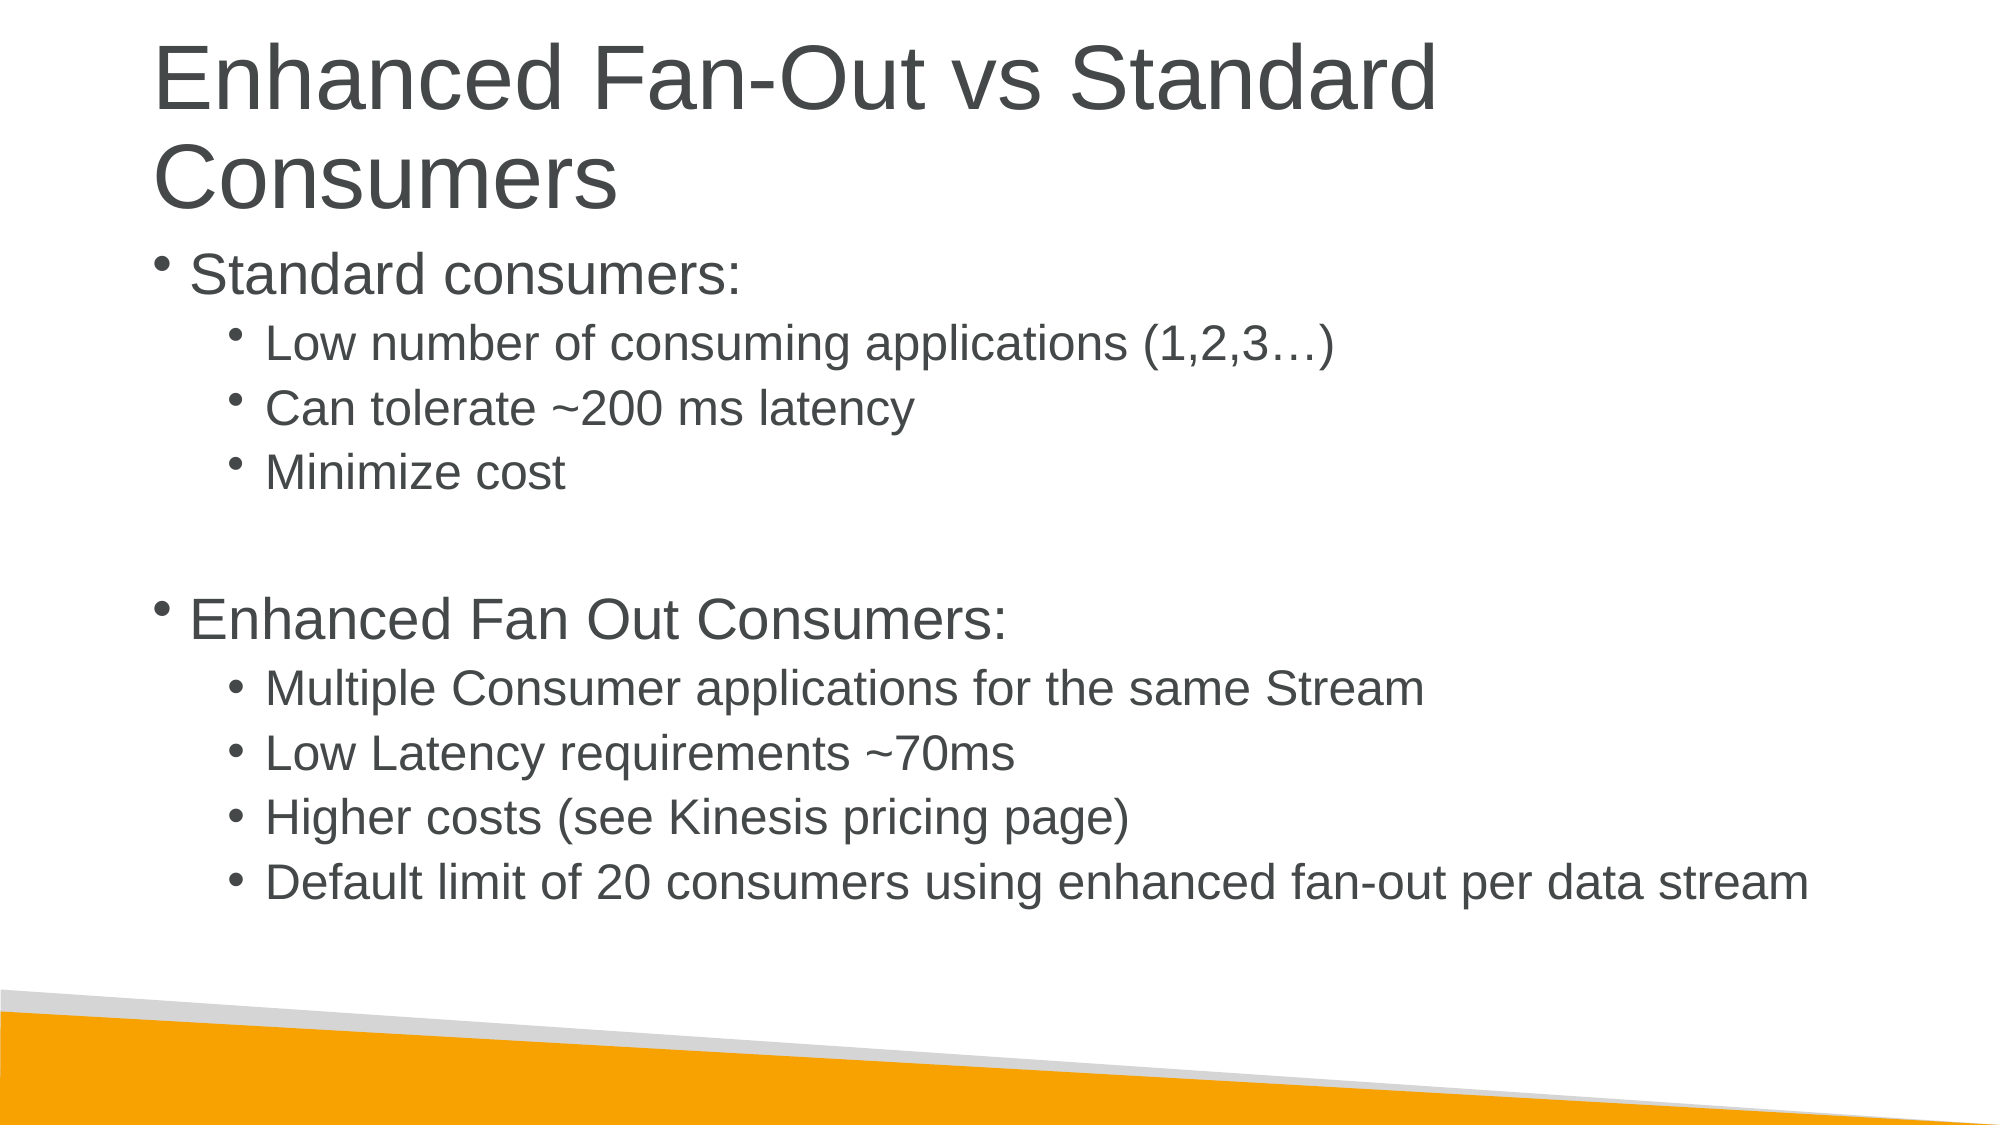

# Enhanced Fan-Out vs Standard Consumers
Standard consumers:
Low number of consuming applications (1,2,3…)
Can tolerate ~200 ms latency
Minimize cost

Enhanced Fan Out Consumers:
Multiple Consumer applications for the same Stream
Low Latency requirements ~70ms
Higher costs (see Kinesis pricing page)
Default limit of 20 consumers using enhanced fan-out per data stream